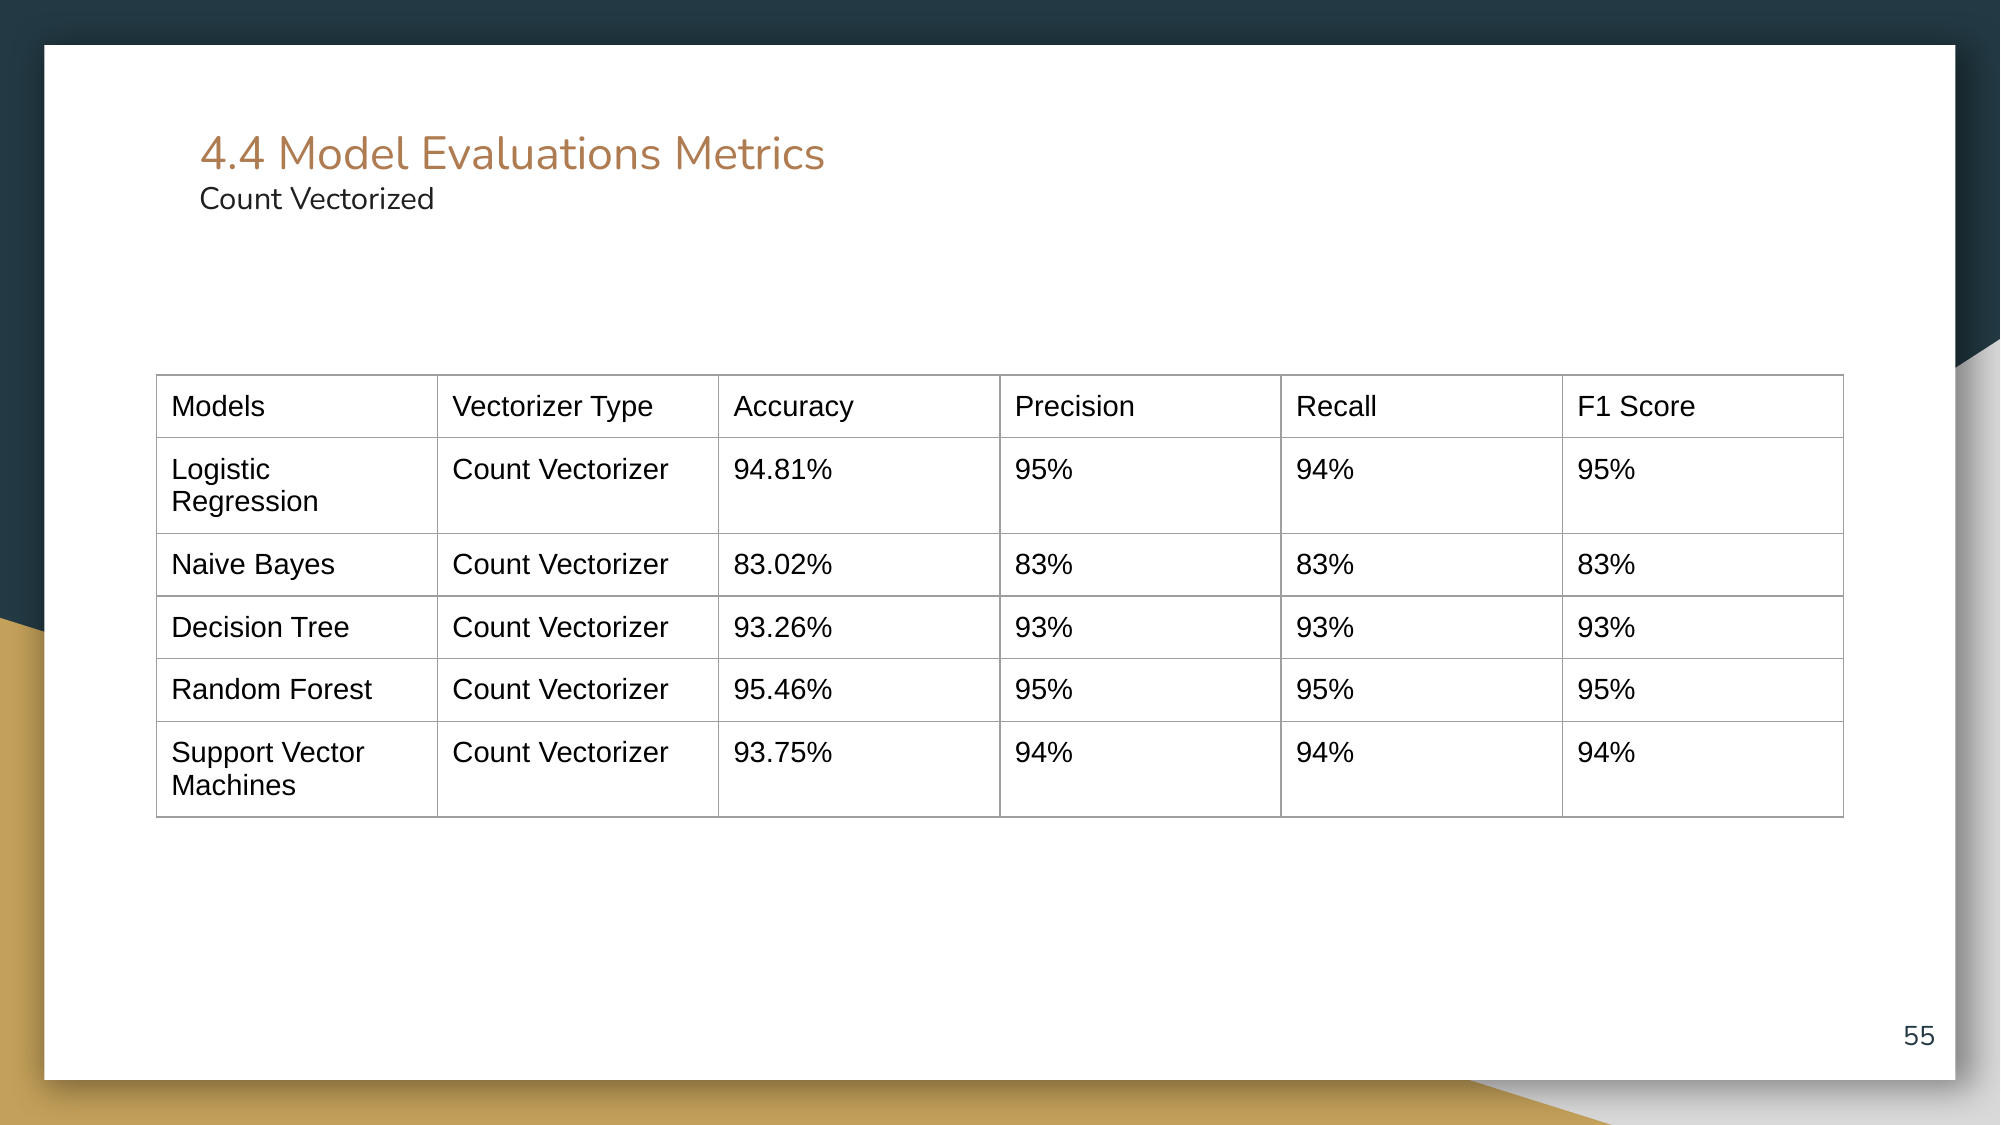

# 4.4 Model Evaluations Metrics
Count Vectorized
| Models | Vectorizer Type | Accuracy | Precision | Recall | F1 Score |
| --- | --- | --- | --- | --- | --- |
| Logistic Regression | Count Vectorizer | 94.81% | 95% | 94% | 95% |
| Naive Bayes | Count Vectorizer | 83.02% | 83% | 83% | 83% |
| Decision Tree | Count Vectorizer | 93.26% | 93% | 93% | 93% |
| Random Forest | Count Vectorizer | 95.46% | 95% | 95% | 95% |
| Support Vector Machines | Count Vectorizer | 93.75% | 94% | 94% | 94% |
55